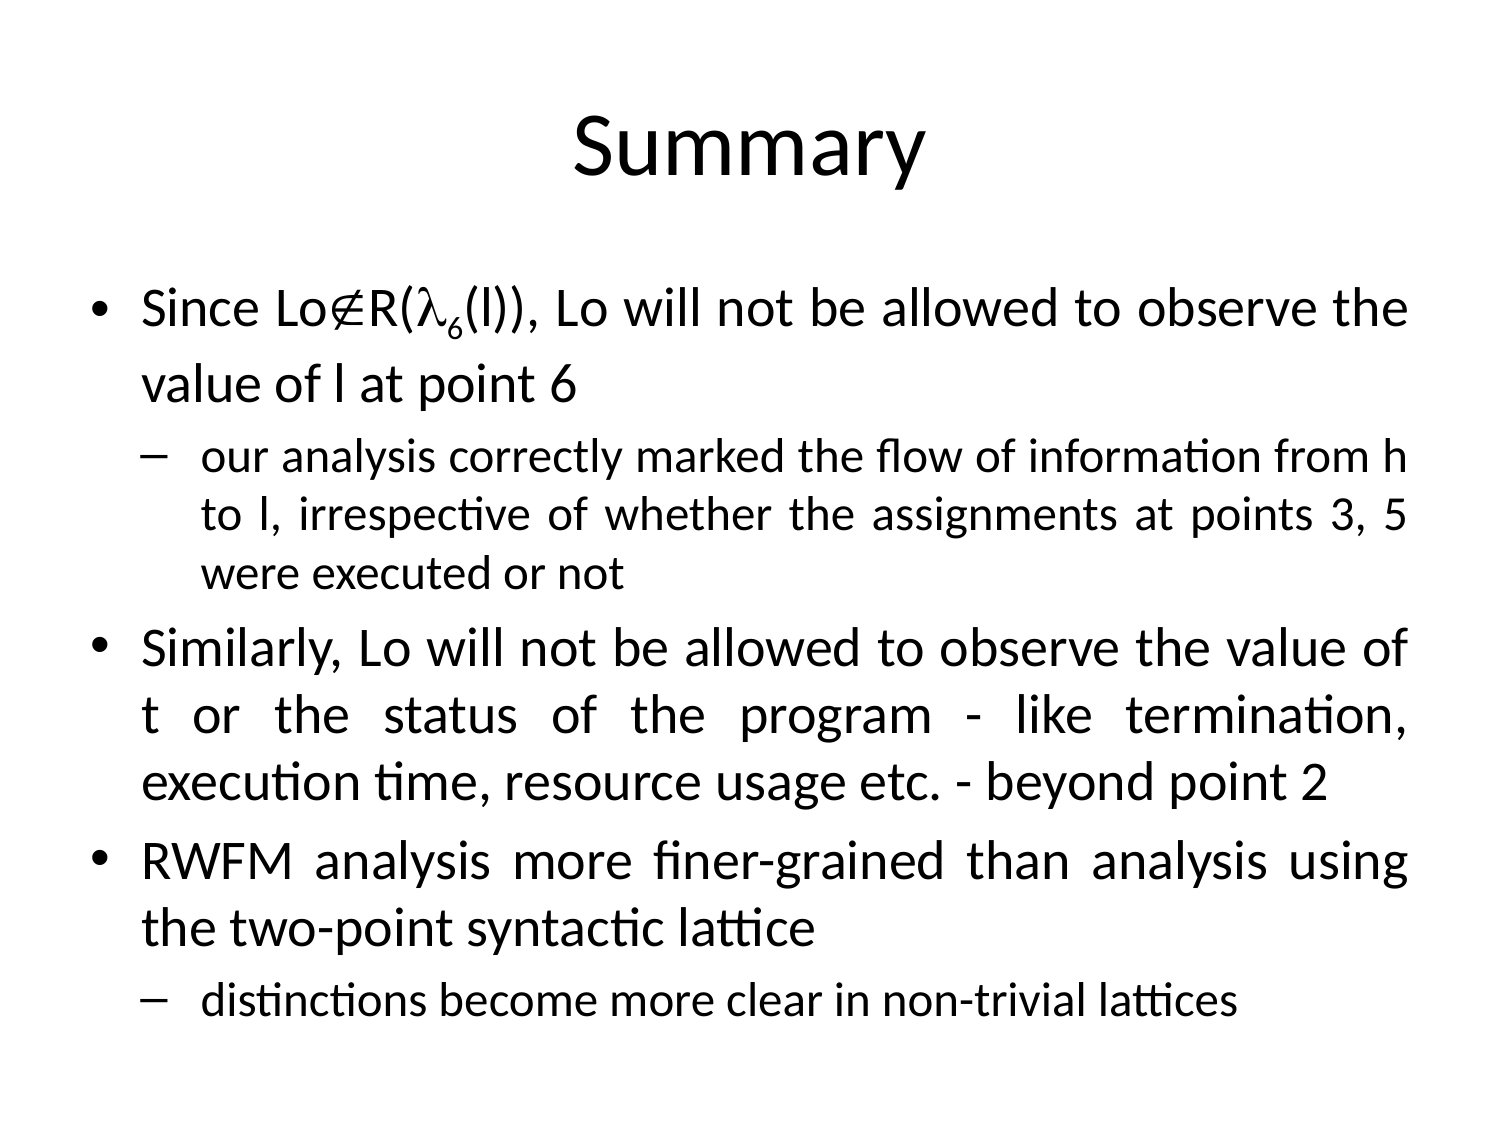

# Summary
Since Lo∉R(λ6(l)), Lo will not be allowed to observe the value of l at point 6
our analysis correctly marked the flow of information from h to l, irrespective of whether the assignments at points 3, 5 were executed or not
Similarly, Lo will not be allowed to observe the value of t or the status of the program - like termination, execution time, resource usage etc. - beyond point 2
RWFM analysis more finer-grained than analysis using the two-point syntactic lattice
distinctions become more clear in non-trivial lattices